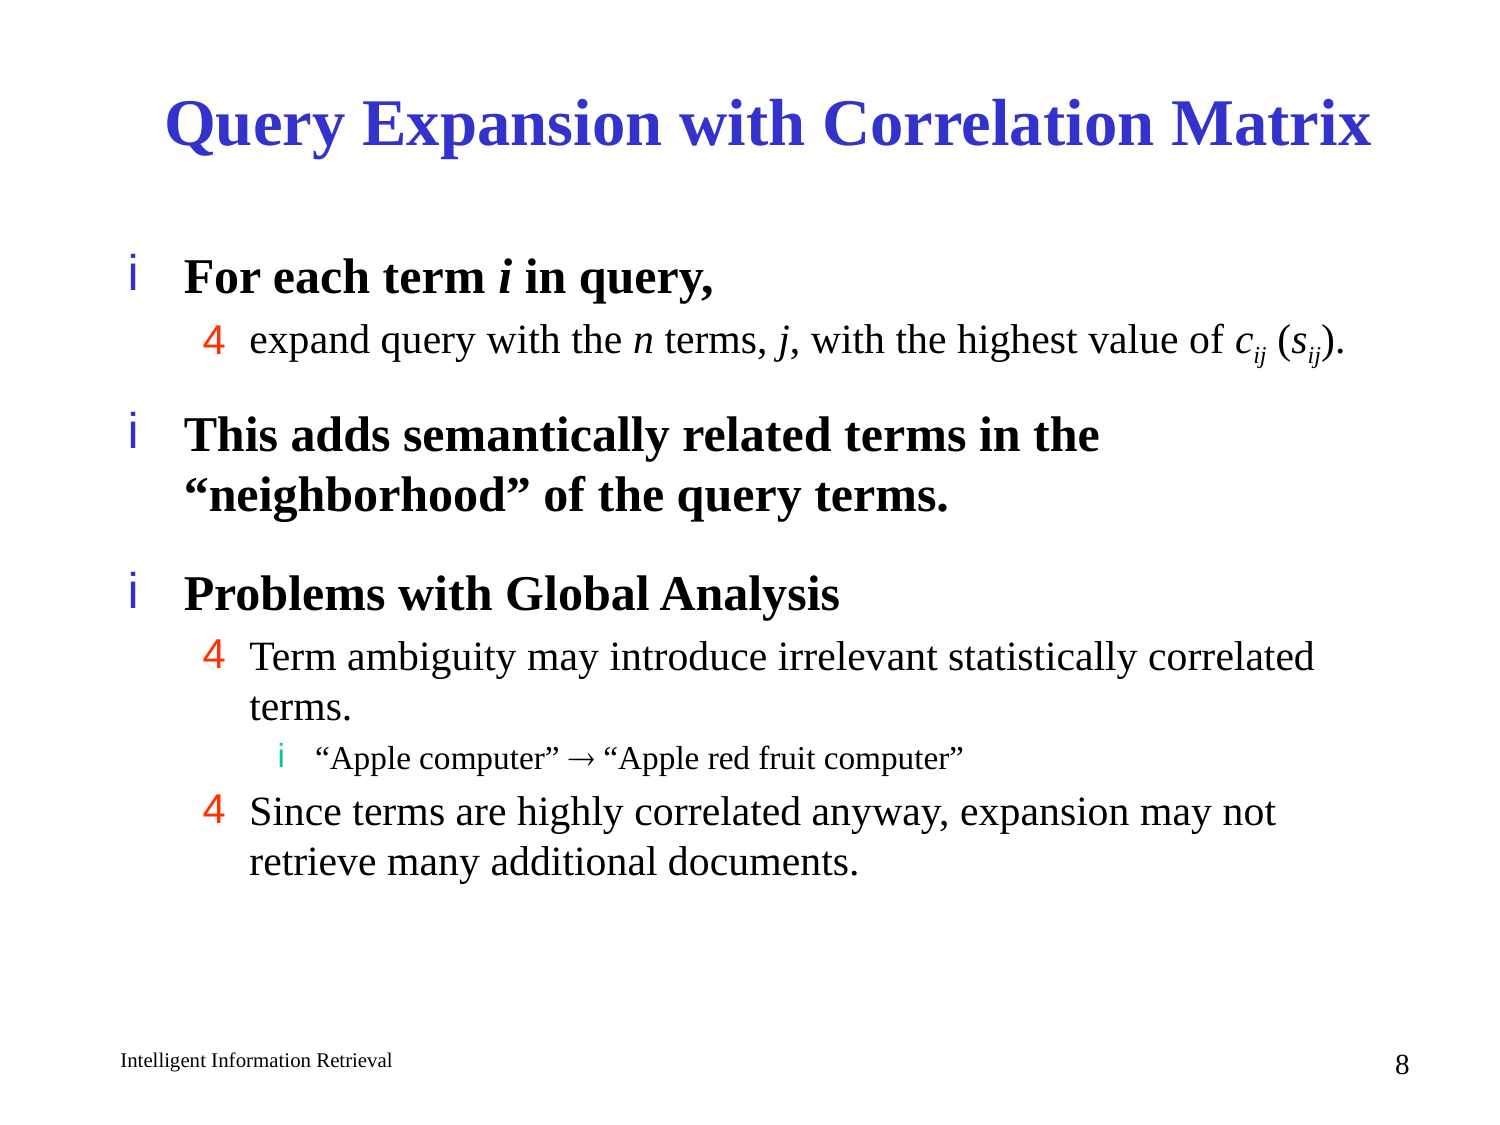

# Query Expansion with Correlation Matrix
For each term i in query,
expand query with the n terms, j, with the highest value of cij (sij).

This adds semantically related terms in the “neighborhood” of the query terms.

Problems with Global Analysis
Term ambiguity may introduce irrelevant statistically correlated terms.
“Apple computer” → “Apple red fruit computer”
Since terms are highly correlated anyway, expansion may not retrieve many additional documents.
8
Intelligent Information Retrieval